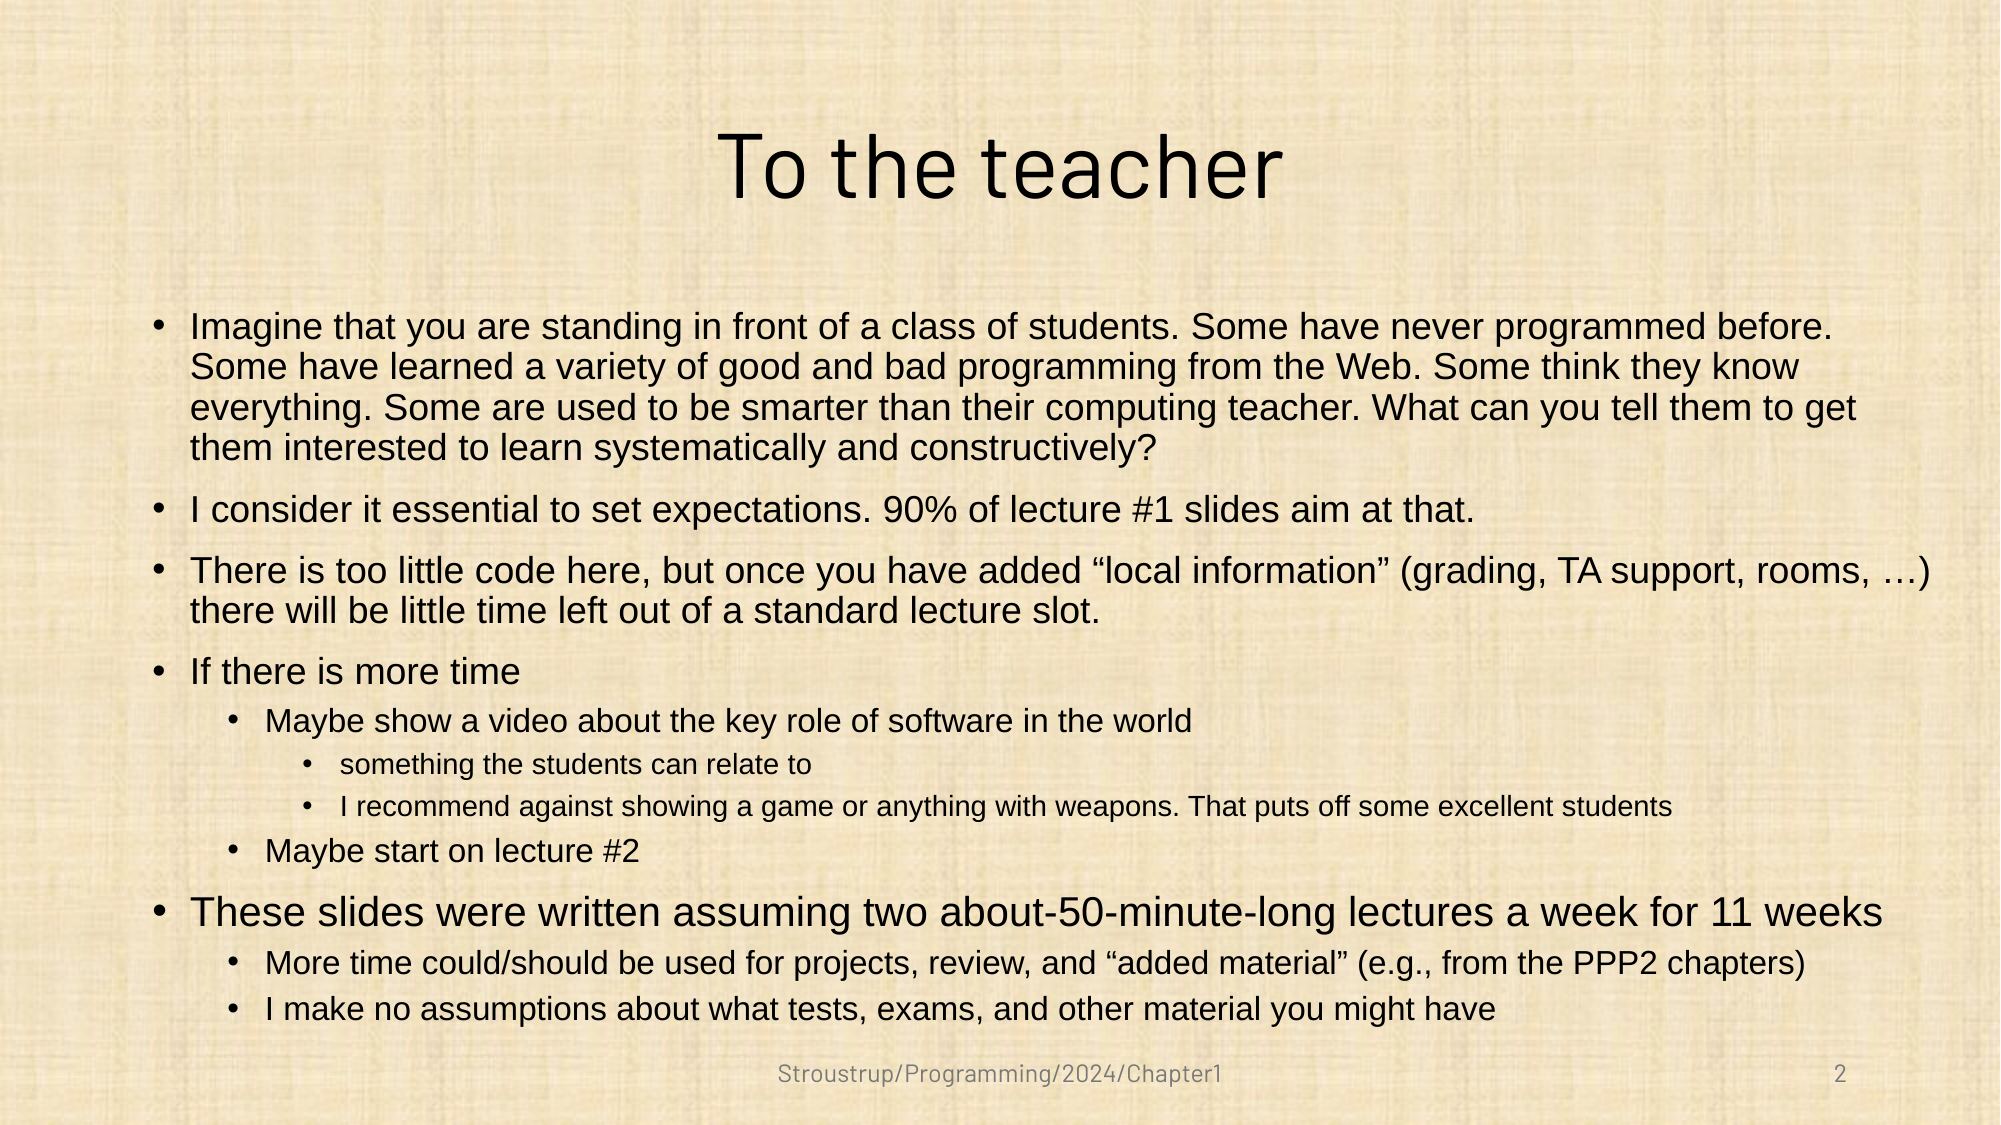

# To the teacher
Imagine that you are standing in front of a class of students. Some have never programmed before. Some have learned a variety of good and bad programming from the Web. Some think they know everything. Some are used to be smarter than their computing teacher. What can you tell them to get them interested to learn systematically and constructively?
I consider it essential to set expectations. 90% of lecture #1 slides aim at that.
There is too little code here, but once you have added “local information” (grading, TA support, rooms, …) there will be little time left out of a standard lecture slot.
If there is more time
Maybe show a video about the key role of software in the world
something the students can relate to
I recommend against showing a game or anything with weapons. That puts off some excellent students
Maybe start on lecture #2
These slides were written assuming two about-50-minute-long lectures a week for 11 weeks
More time could/should be used for projects, review, and “added material” (e.g., from the PPP2 chapters)
I make no assumptions about what tests, exams, and other material you might have

Stroustrup/Programming/2024/Chapter1
2